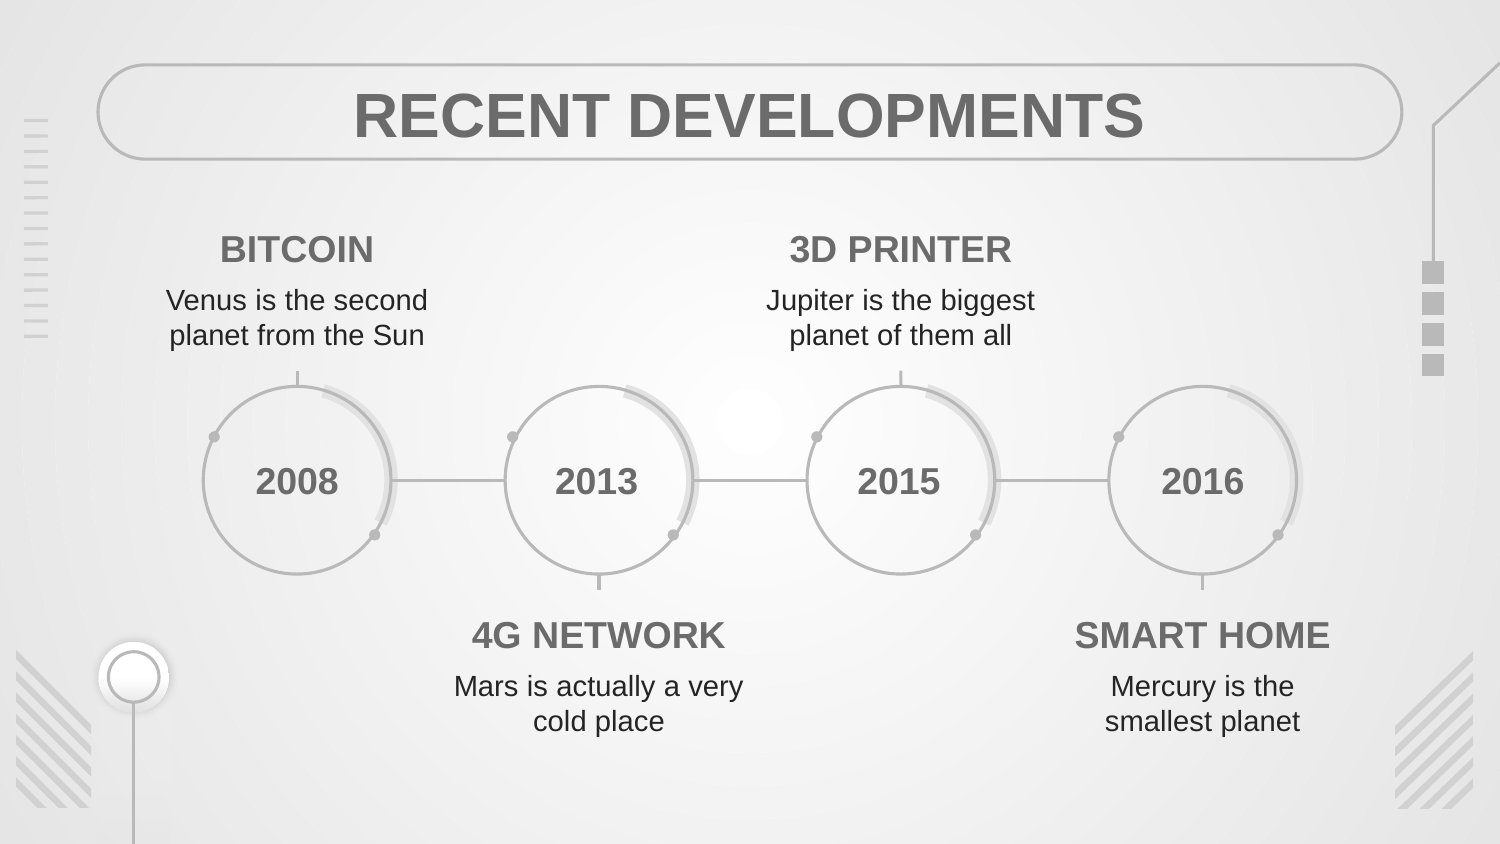

# RECENT DEVELOPMENTS
BITCOIN
3D PRINTER

Venus is the second planet from the Sun
Jupiter is the biggest planet of them all

2008
2013
2015
2016
4G NETWORK
SMART HOME

Mars is actually a very cold place
Mercury is the smallest planet